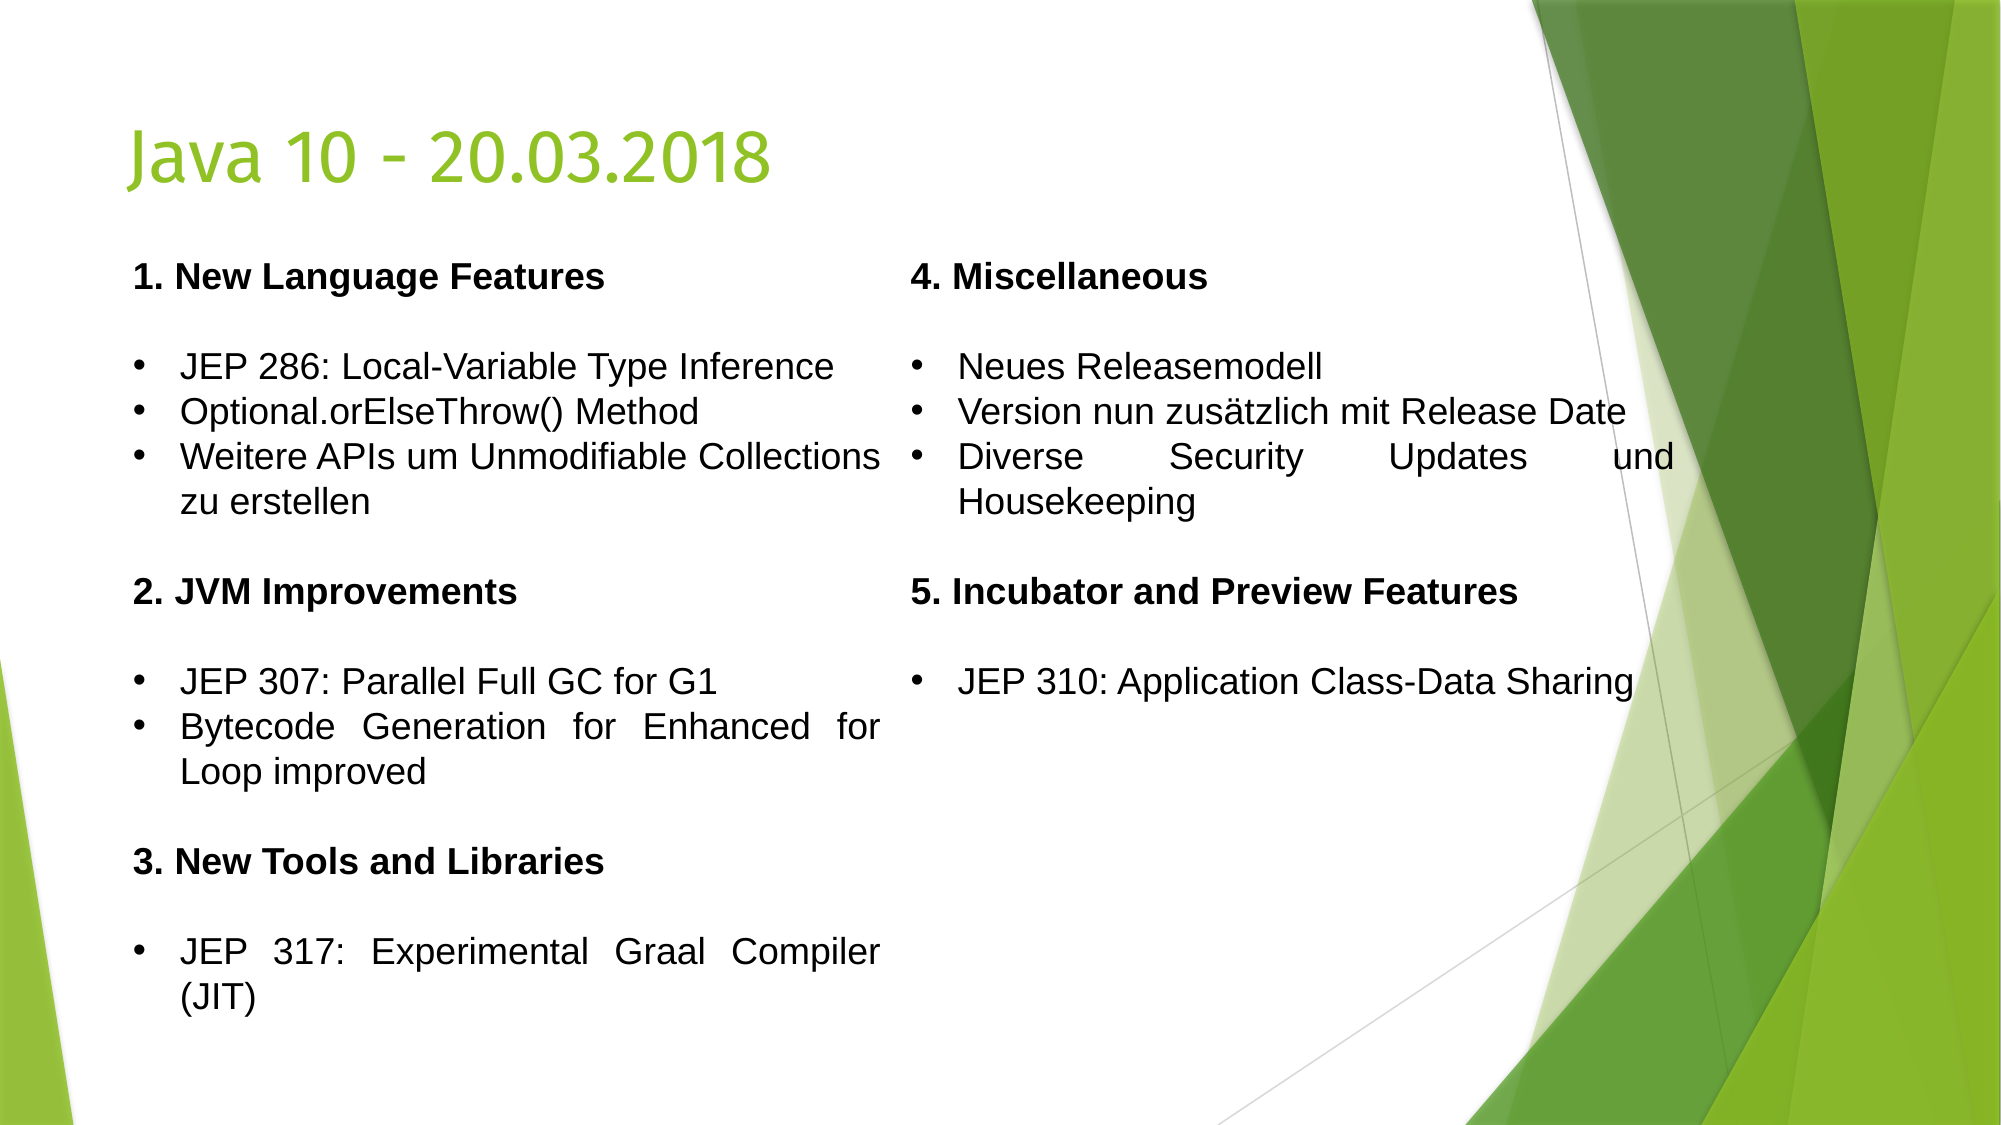

# Java 10 - 20.03.2018
1. New Language Features

JEP 286: Local-Variable Type Inference
Optional.orElseThrow() Method
Weitere APIs um Unmodifiable Collections zu erstellen

2. JVM Improvements

JEP 307: Parallel Full GC for G1
Bytecode Generation for Enhanced for Loop improved

3. New Tools and Libraries

JEP 317: Experimental Graal Compiler (JIT)
4. Miscellaneous

Neues Releasemodell
Version nun zusätzlich mit Release Date
Diverse Security Updates und Housekeeping

5. Incubator and Preview Features

JEP 310: Application Class-Data Sharing